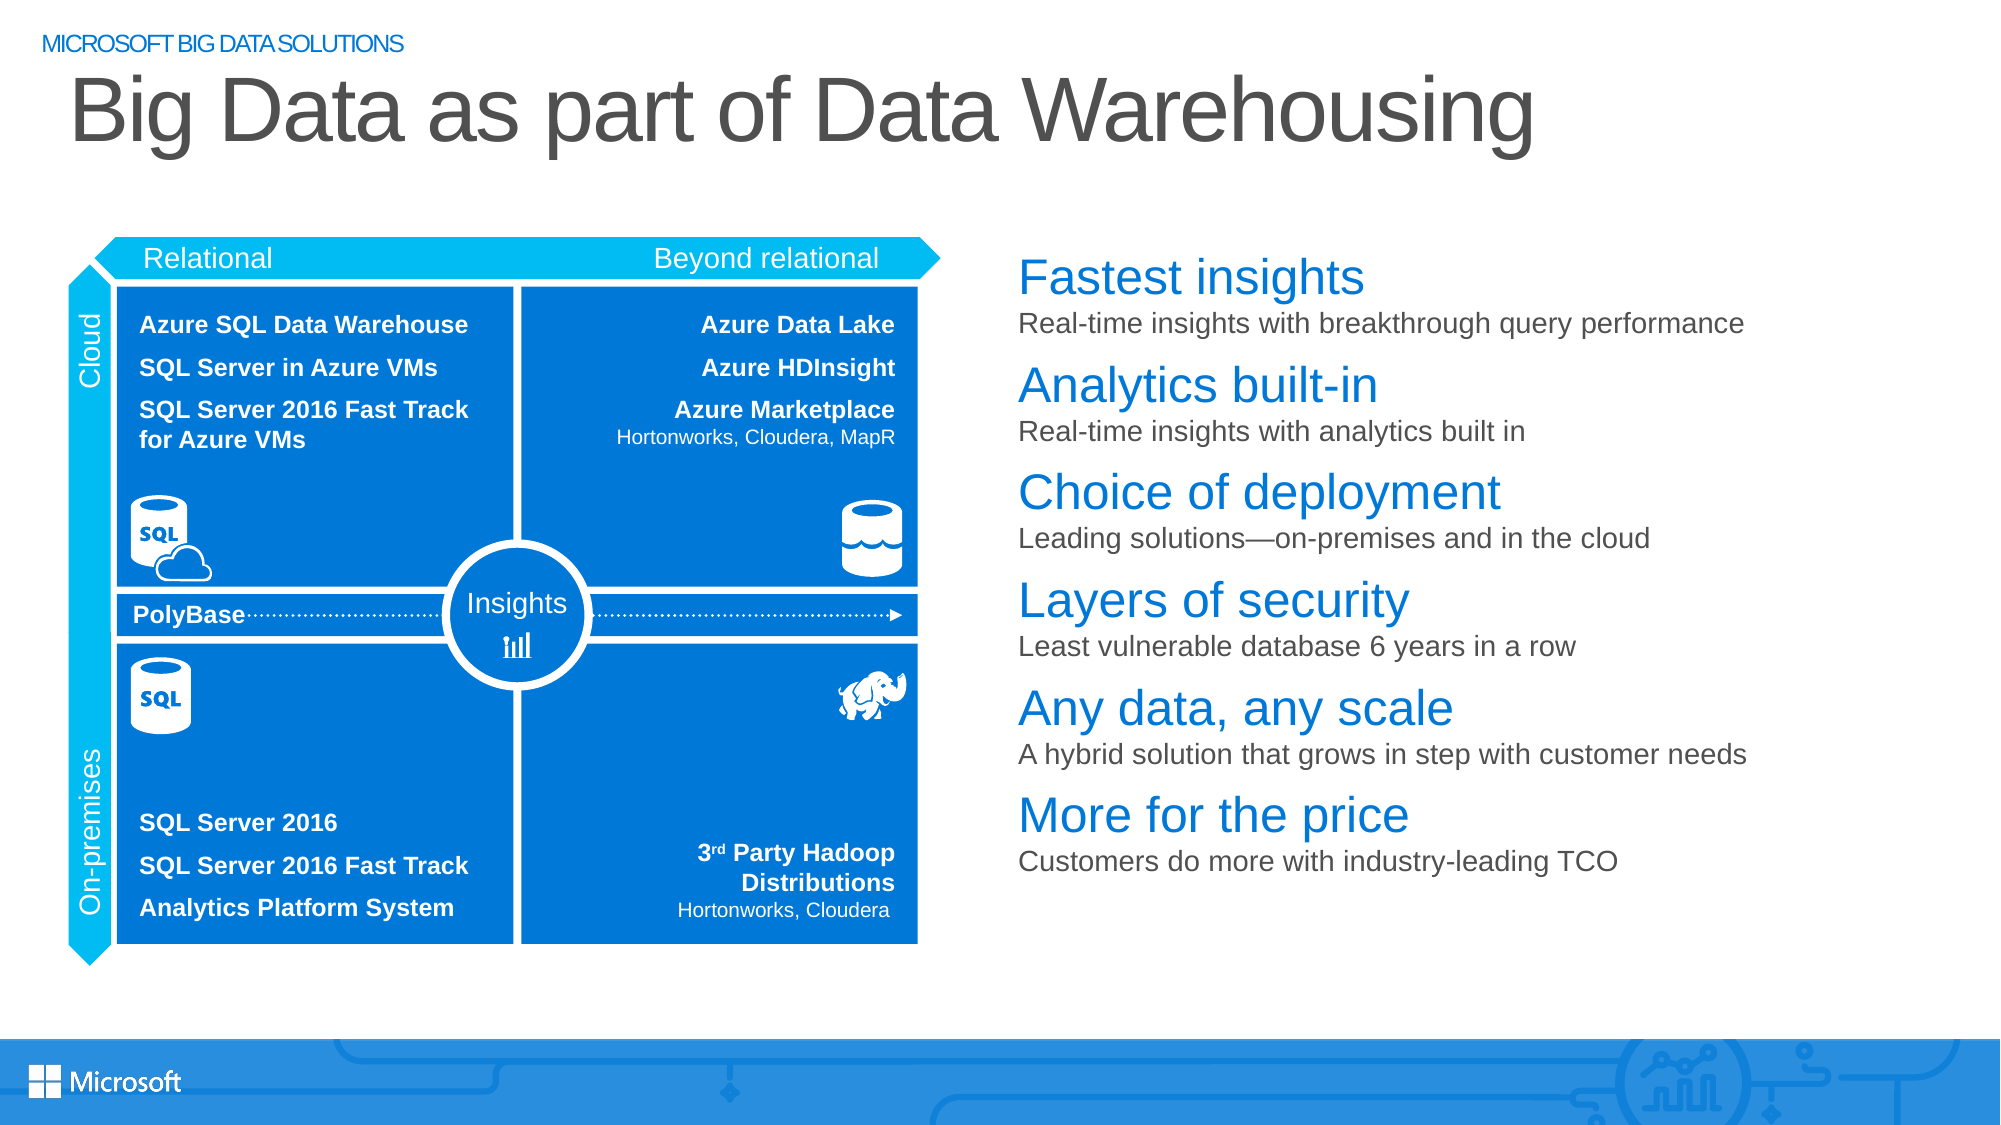

MICROSOFT BIG DATA SOLUTIONS
# Big Data as part of Data Warehousing

Beyond relational
Relational
Cloud

On-premises
Azure SQL Data Warehouse
SQL Server in Azure VMs
SQL Server 2016 Fast Track
for Azure VMs
Azure Data Lake
Azure HDInsight
Azure Marketplace
Hortonworks, Cloudera, MapR

Insights

PolyBase
SQL Server 2016
SQL Server 2016 Fast Track
Analytics Platform System
3rd Party Hadoop Distributions
Hortonworks, Cloudera

Fastest insights
Real-time insights with breakthrough query performance
Analytics built-in
Real-time insights with analytics built in
Choice of deployment
Leading solutions—on-premises and in the cloud
Layers of security
Least vulnerable database 6 years in a row
Any data, any scale
A hybrid solution that grows in step with customer needs
More for the price
Customers do more with industry-leading TCO